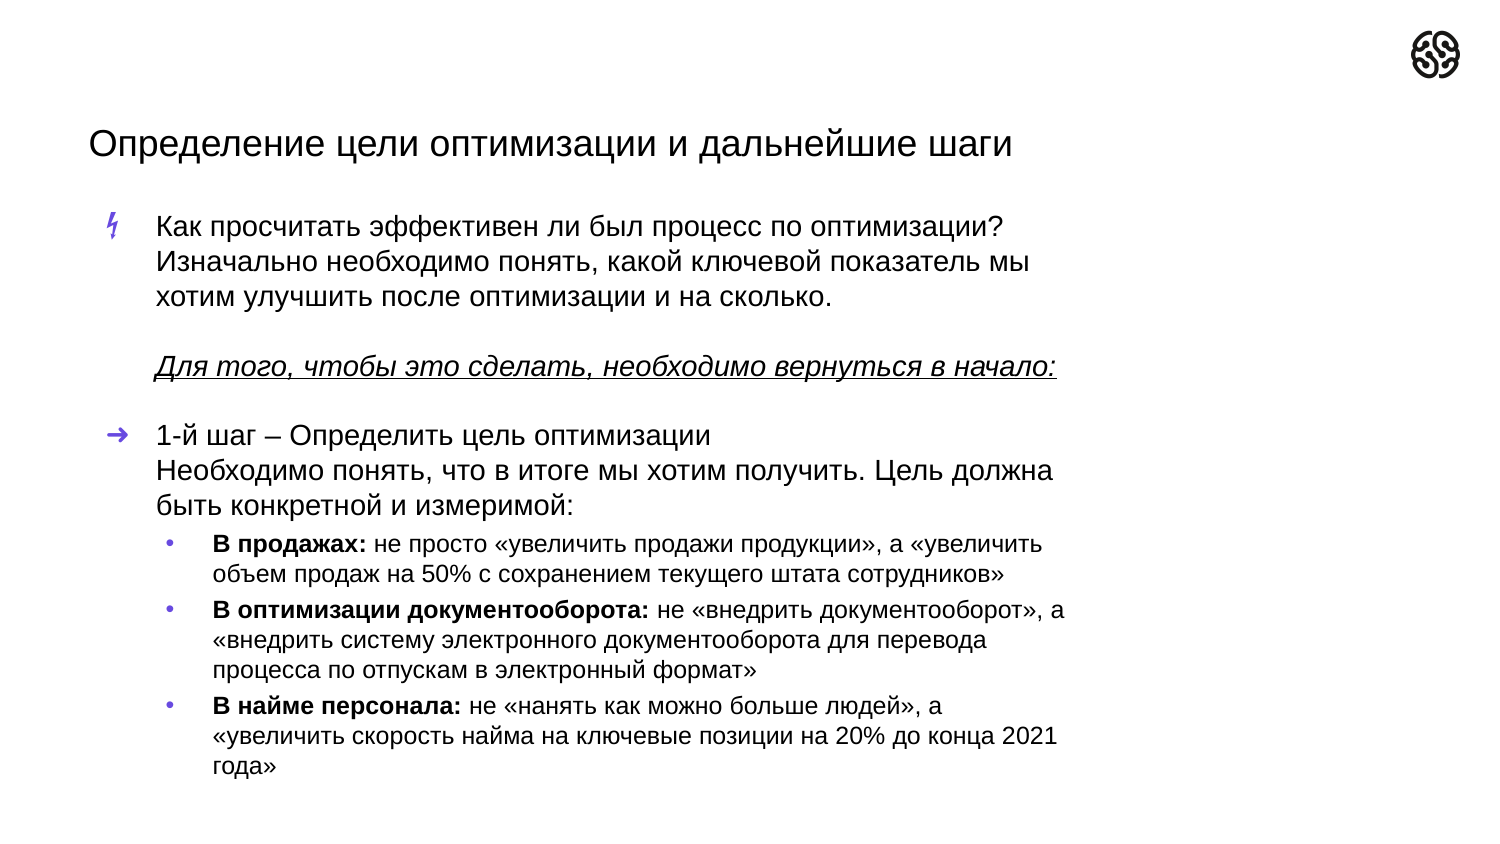

# Определение цели оптимизации и дальнейшие шаги
Как просчитать эффективен ли был процесс по оптимизации?
Изначально необходимо понять, какой ключевой показатель мы хотим улучшить после оптимизации и на сколько.
Для того, чтобы это сделать, необходимо вернуться в начало:

1-й шаг – Определить цель оптимизации
Необходимо понять, что в итоге мы хотим получить. Цель должна быть конкретной и измеримой:
В продажах: не просто «увеличить продажи продукции», а «увеличить объем продаж на 50% с сохранением текущего штата сотрудников»
В оптимизации документооборота: не «внедрить документооборот», а «внедрить систему электронного документооборота для перевода процесса по отпускам в электронный формат»
В найме персонала: не «нанять как можно больше людей», а «увеличить скорость найма на ключевые позиции на 20% до конца 2021 года»